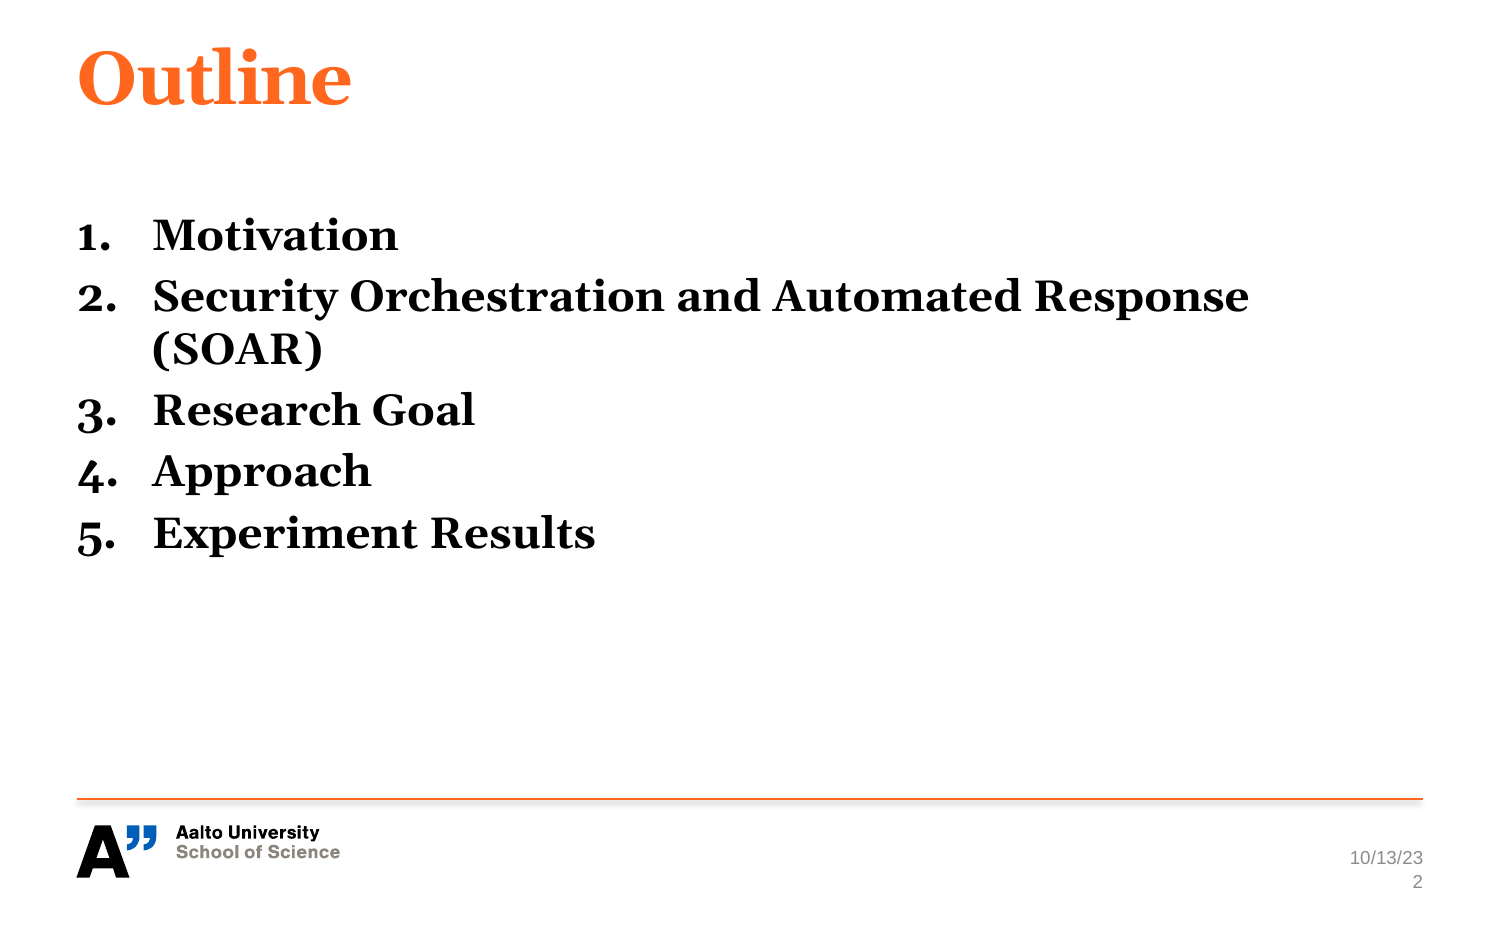

# Outline
Motivation
Security Orchestration and Automated Response (SOAR)
Research Goal
Approach
Experiment Results

10/13/23
2